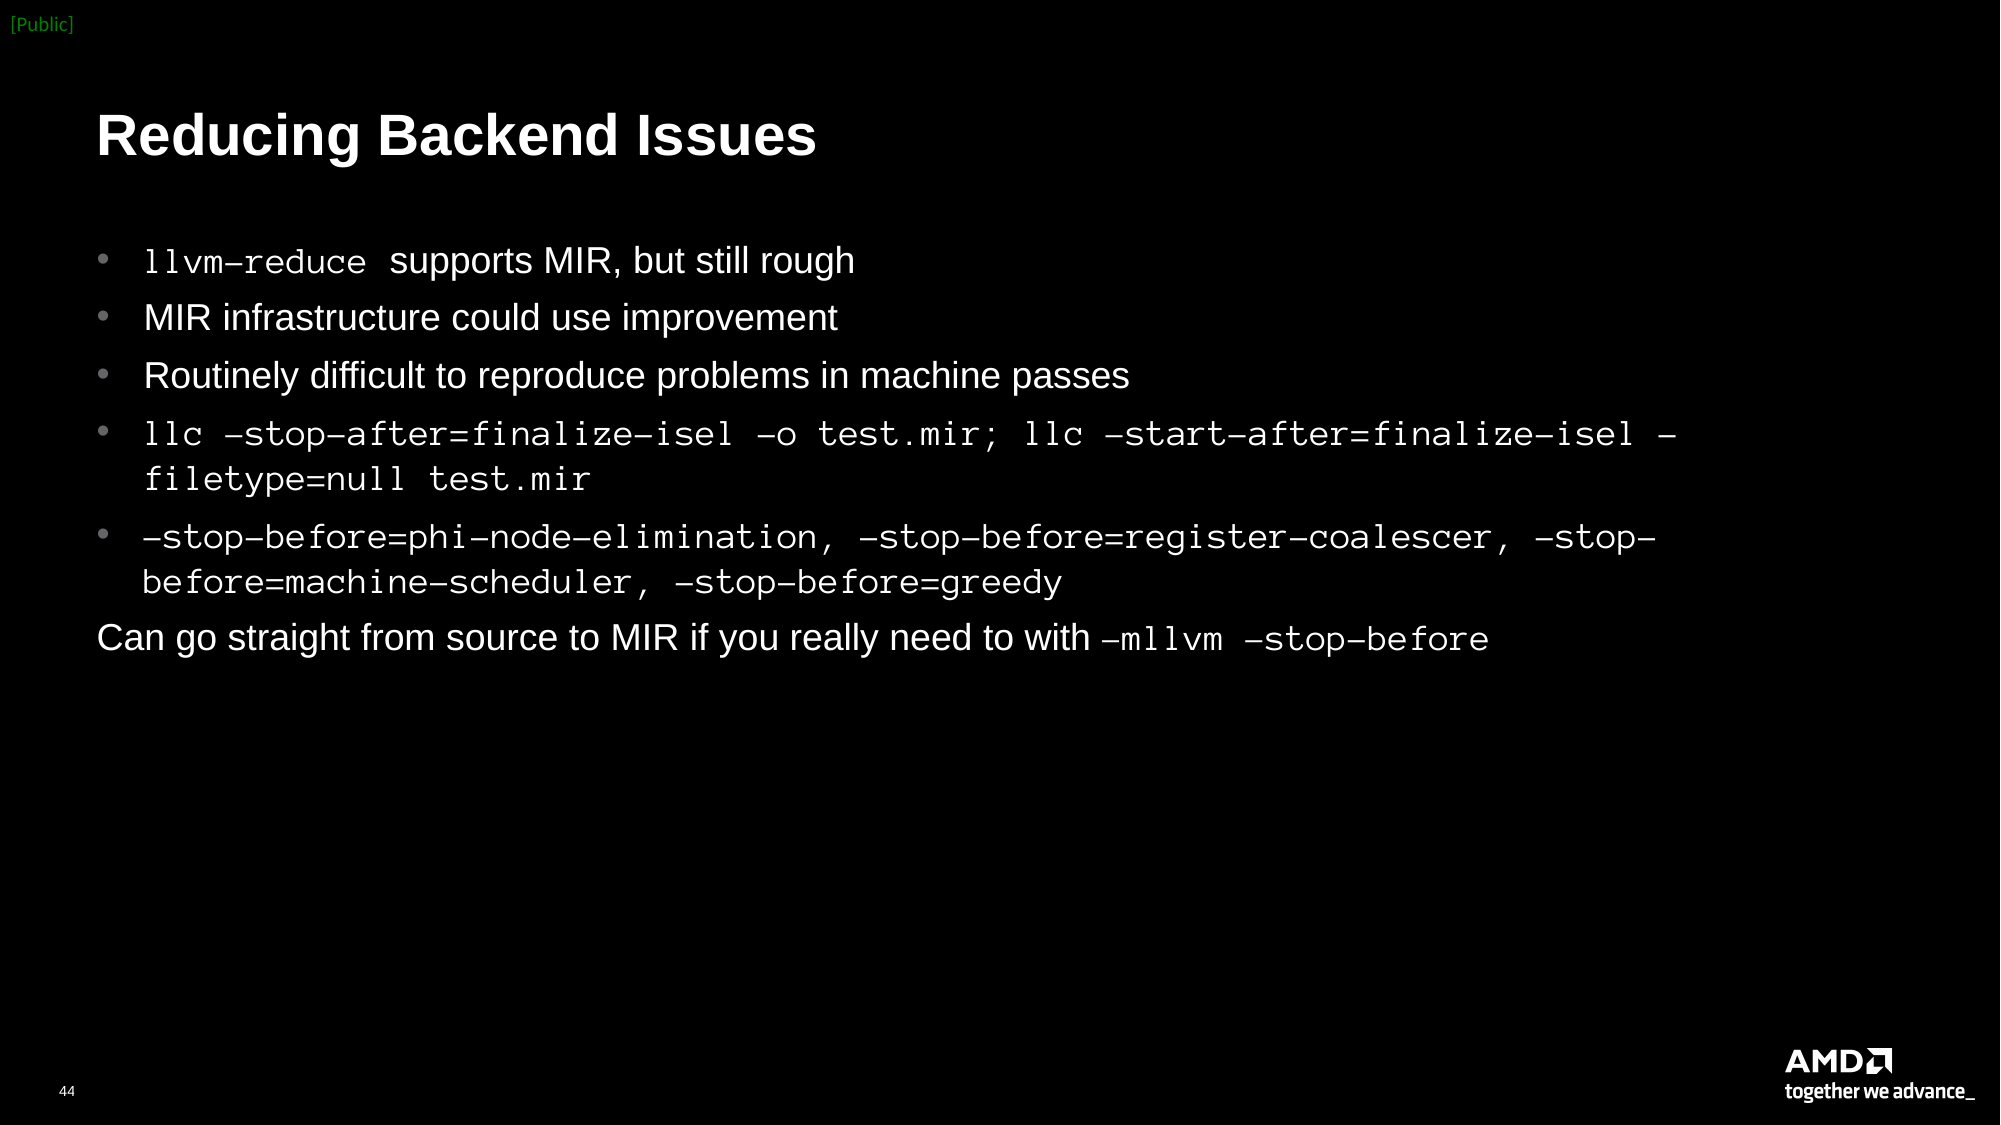

# Reducing Backend Issues
llvm-reduce supports MIR, but still rough
MIR infrastructure could use improvement
Routinely difficult to reproduce problems in machine passes
llc –stop-after=finalize-isel -o test.mir; llc –start-after=finalize-isel -filetype=null test.mir
-stop-before=phi-node-elimination, -stop-before=register-coalescer, -stop-before=machine-scheduler, -stop-before=greedy
Can go straight from source to MIR if you really need to with –mllvm –stop-before